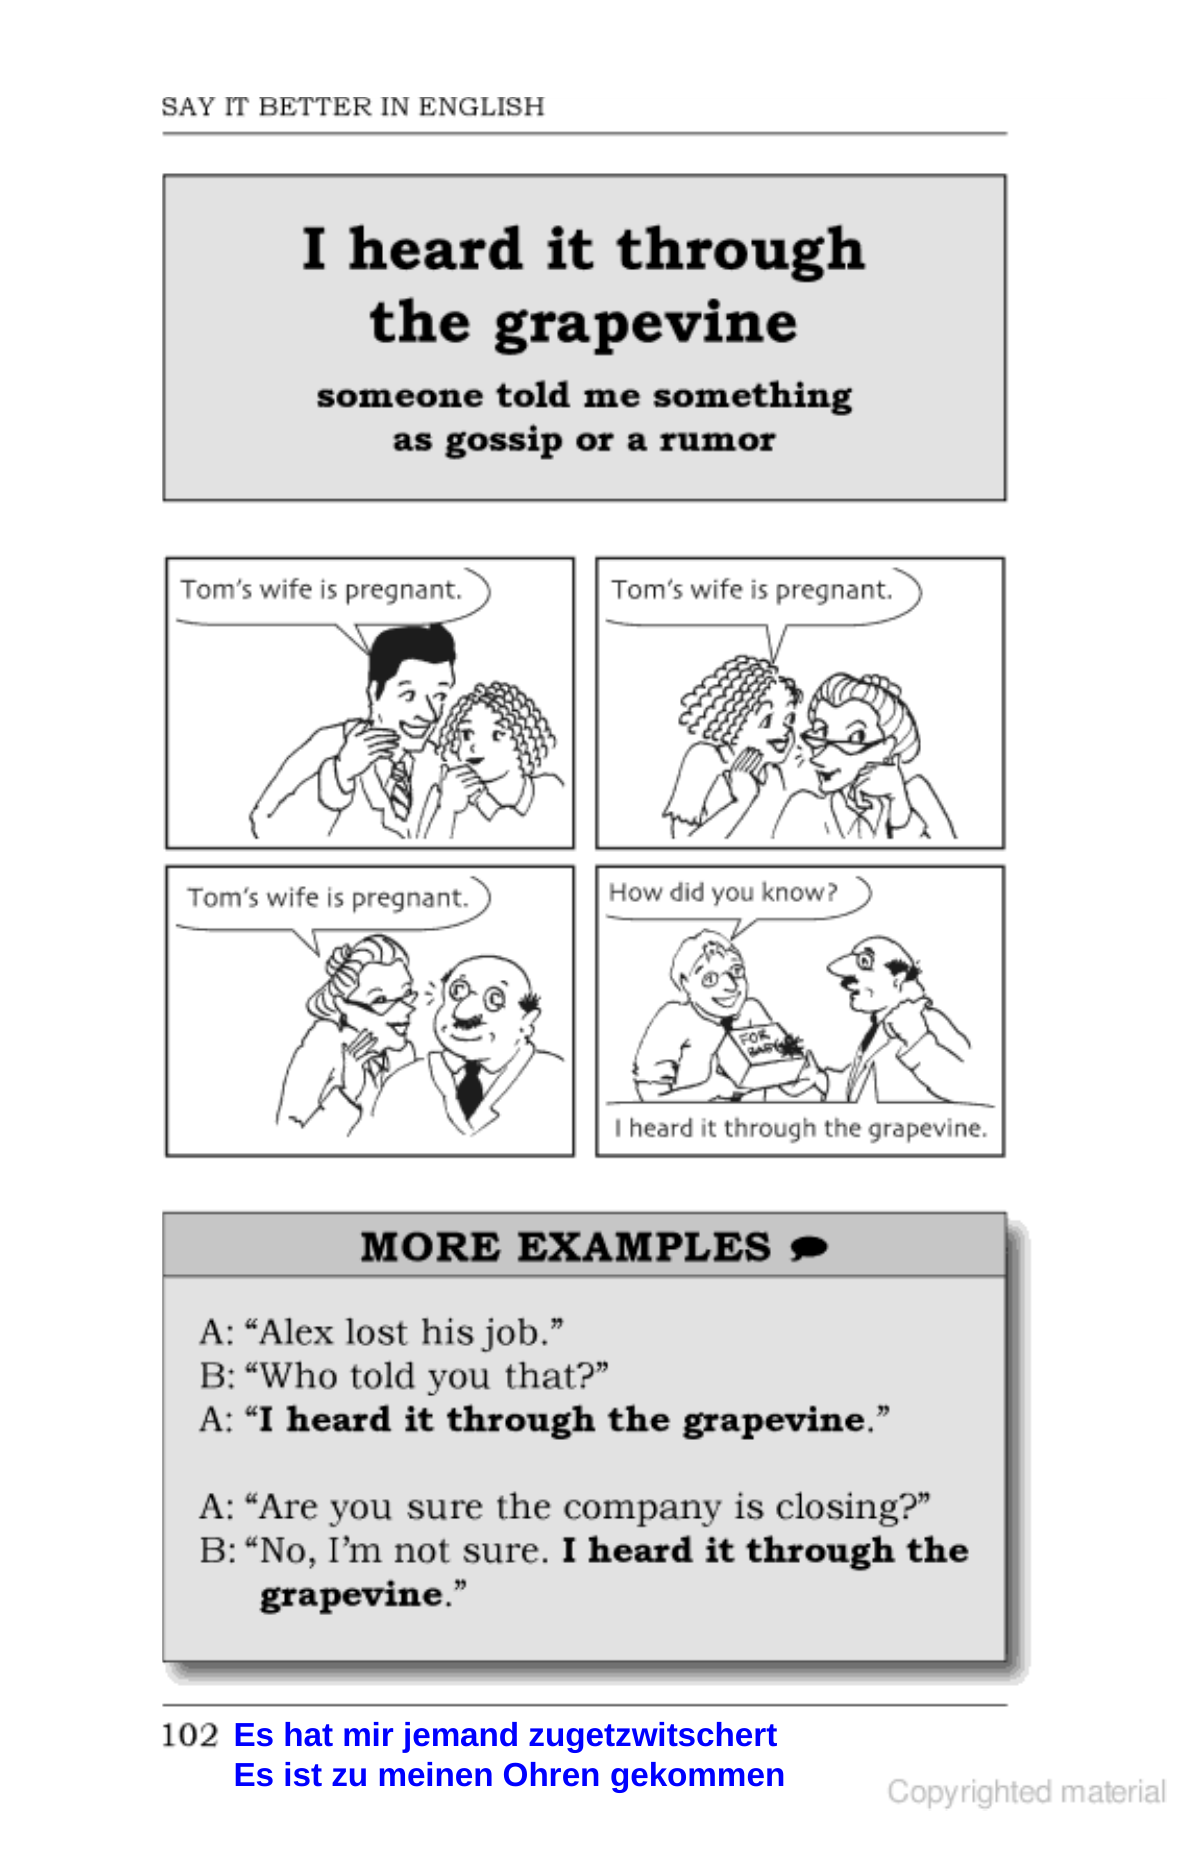

Es hat mir jemand zugetzwitschert  Es ist zu meinen Ohren gekommen